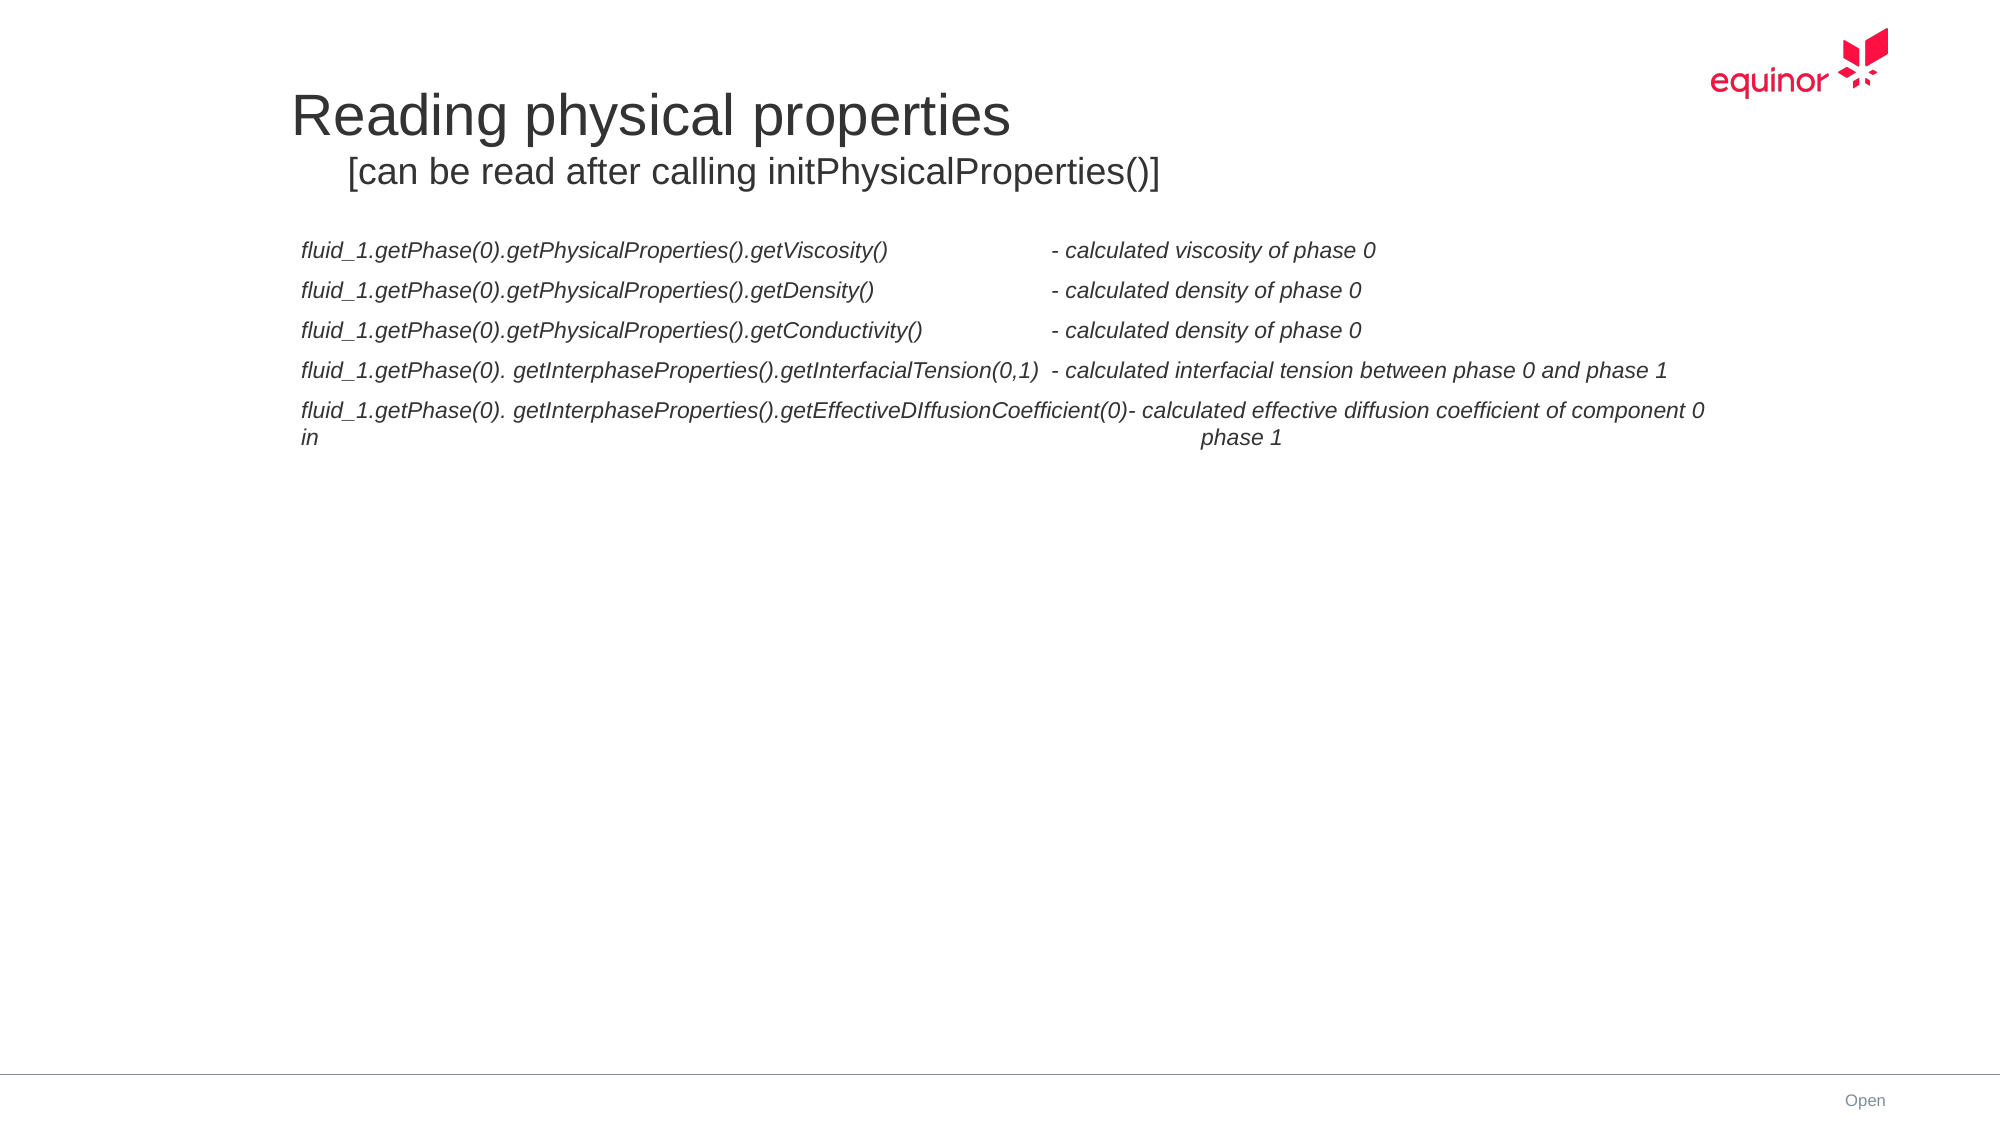

# Reading physical properties [can be read after calling initPhysicalProperties()]
fluid_1.getPhase(0).getPhysicalProperties().getViscosity()		- calculated viscosity of phase 0
fluid_1.getPhase(0).getPhysicalProperties().getDensity()		- calculated density of phase 0
fluid_1.getPhase(0).getPhysicalProperties().getConductivity()	- calculated density of phase 0
fluid_1.getPhase(0). getInterphaseProperties().getInterfacialTension(0,1)	- calculated interfacial tension between phase 0 and phase 1
fluid_1.getPhase(0). getInterphaseProperties().getEffectiveDIffusionCoefficient(0)- calculated effective diffusion coefficient of component 0 in 						phase 1